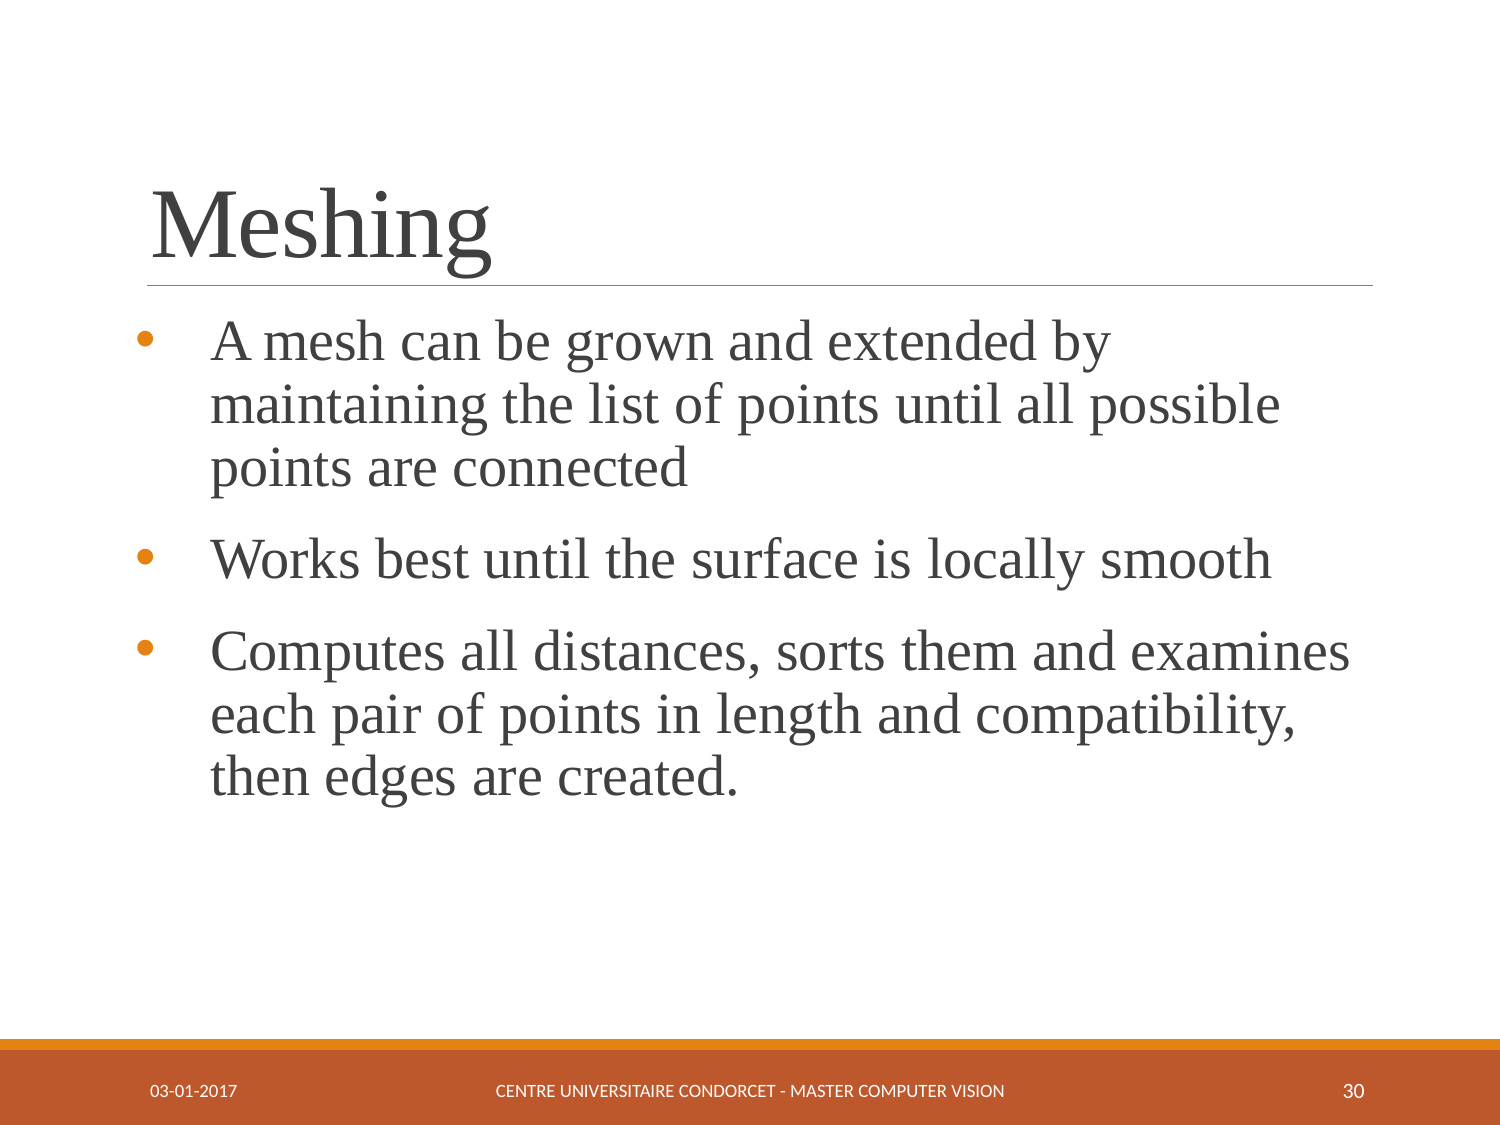

# Meshing
A mesh can be grown and extended by maintaining the list of points until all possible points are connected
Works best until the surface is locally smooth
Computes all distances, sorts them and examines  each pair of points in length and compatibility,  then edges are created.
03-01-2017
Centre Universitaire Condorcet - Master Computer Vision
30